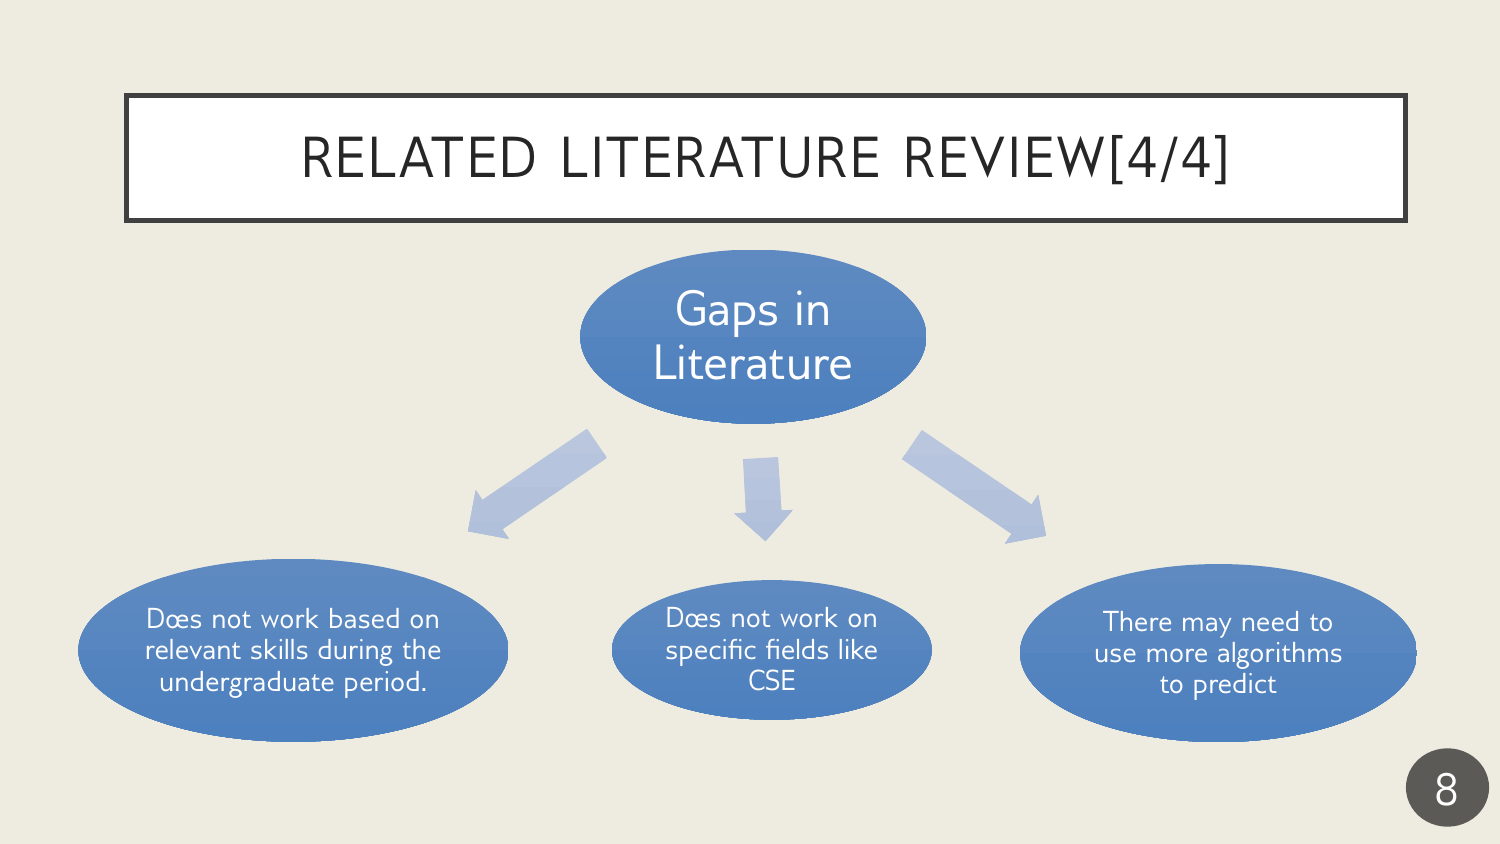

# Related Literature Review[4/4]
Gaps in Literature

There may need to use more algorithms to predict

Does not work on specific fields like CSE

Does not work based on relevant skills during the undergraduate period.
8